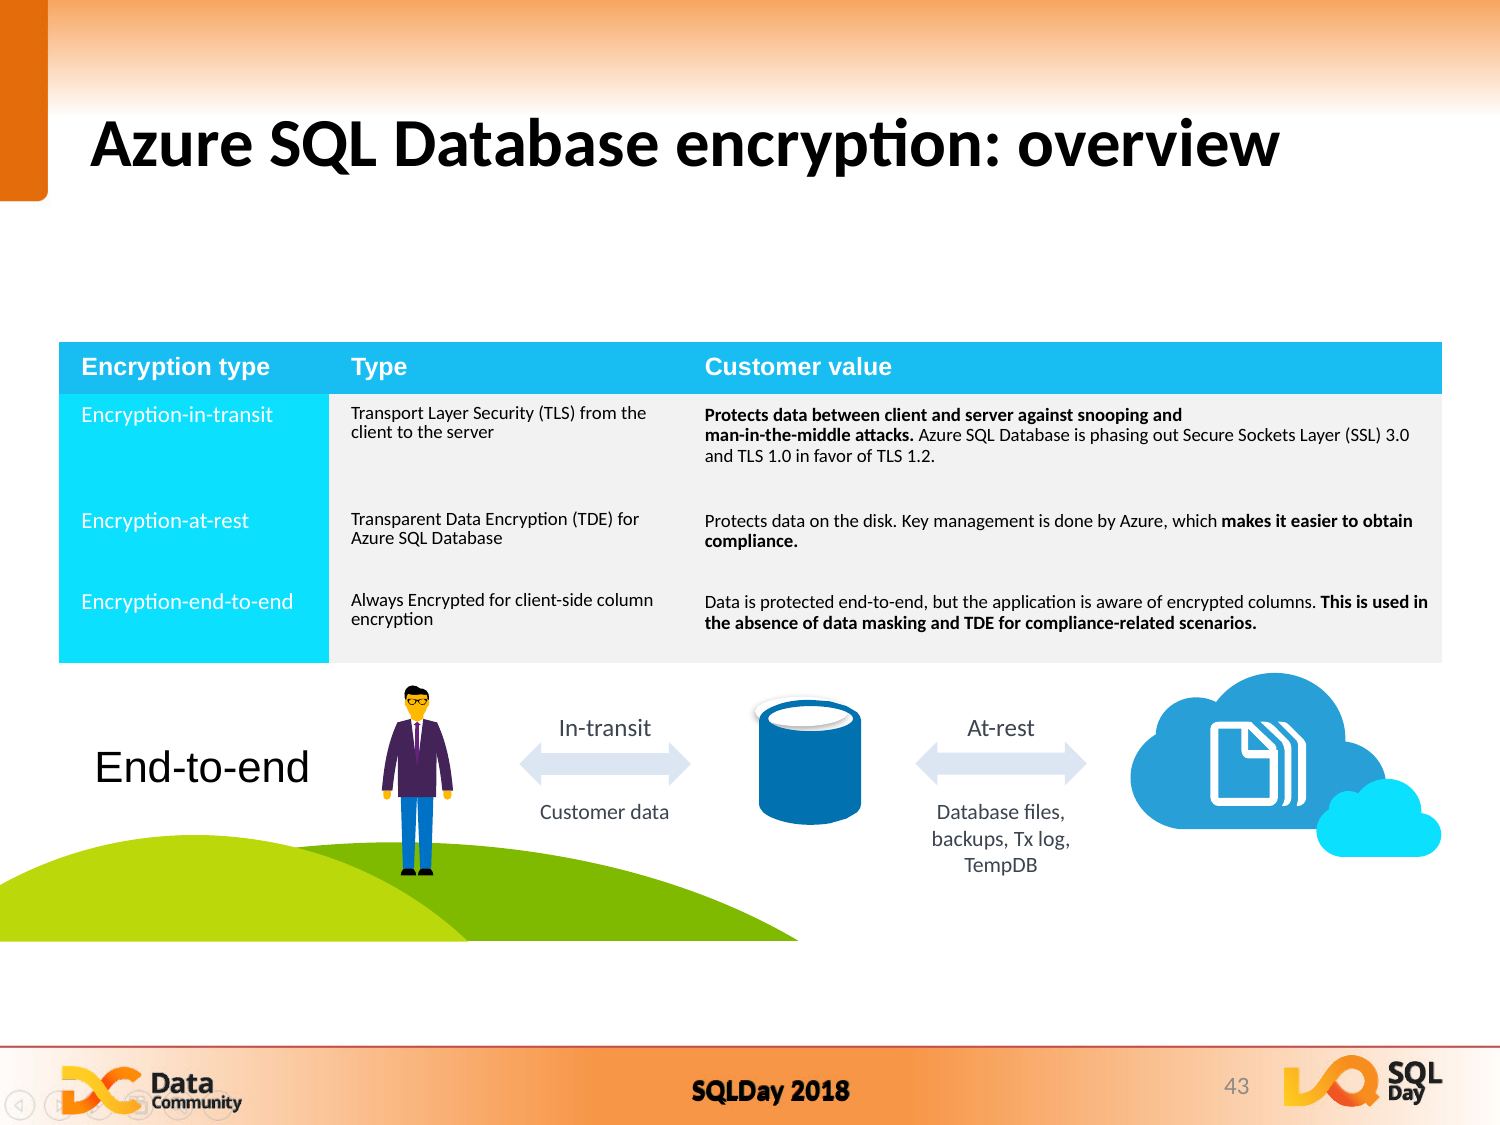

# Azure SQL Database encryption: overview
| Encryption type | Type | Customer value |
| --- | --- | --- |
| Encryption-in-transit | Transport Layer Security (TLS) from the client to the server | Protects data between client and server against snooping and man-in-the-middle attacks. Azure SQL Database is phasing out Secure Sockets Layer (SSL) 3.0 and TLS 1.0 in favor of TLS 1.2. |
| Encryption-at-rest | Transparent Data Encryption (TDE) for Azure SQL Database | Protects data on the disk. Key management is done by Azure, which makes it easier to obtain compliance. |
| Encryption-end-to-end | Always Encrypted for client-side column encryption | Data is protected end-to-end, but the application is aware of encrypted columns. This is used in the absence of data masking and TDE for compliance-related scenarios. |

In-transit
At-rest

End-to-end

Customer data
Database files, backups, Tx log, TempDB
43